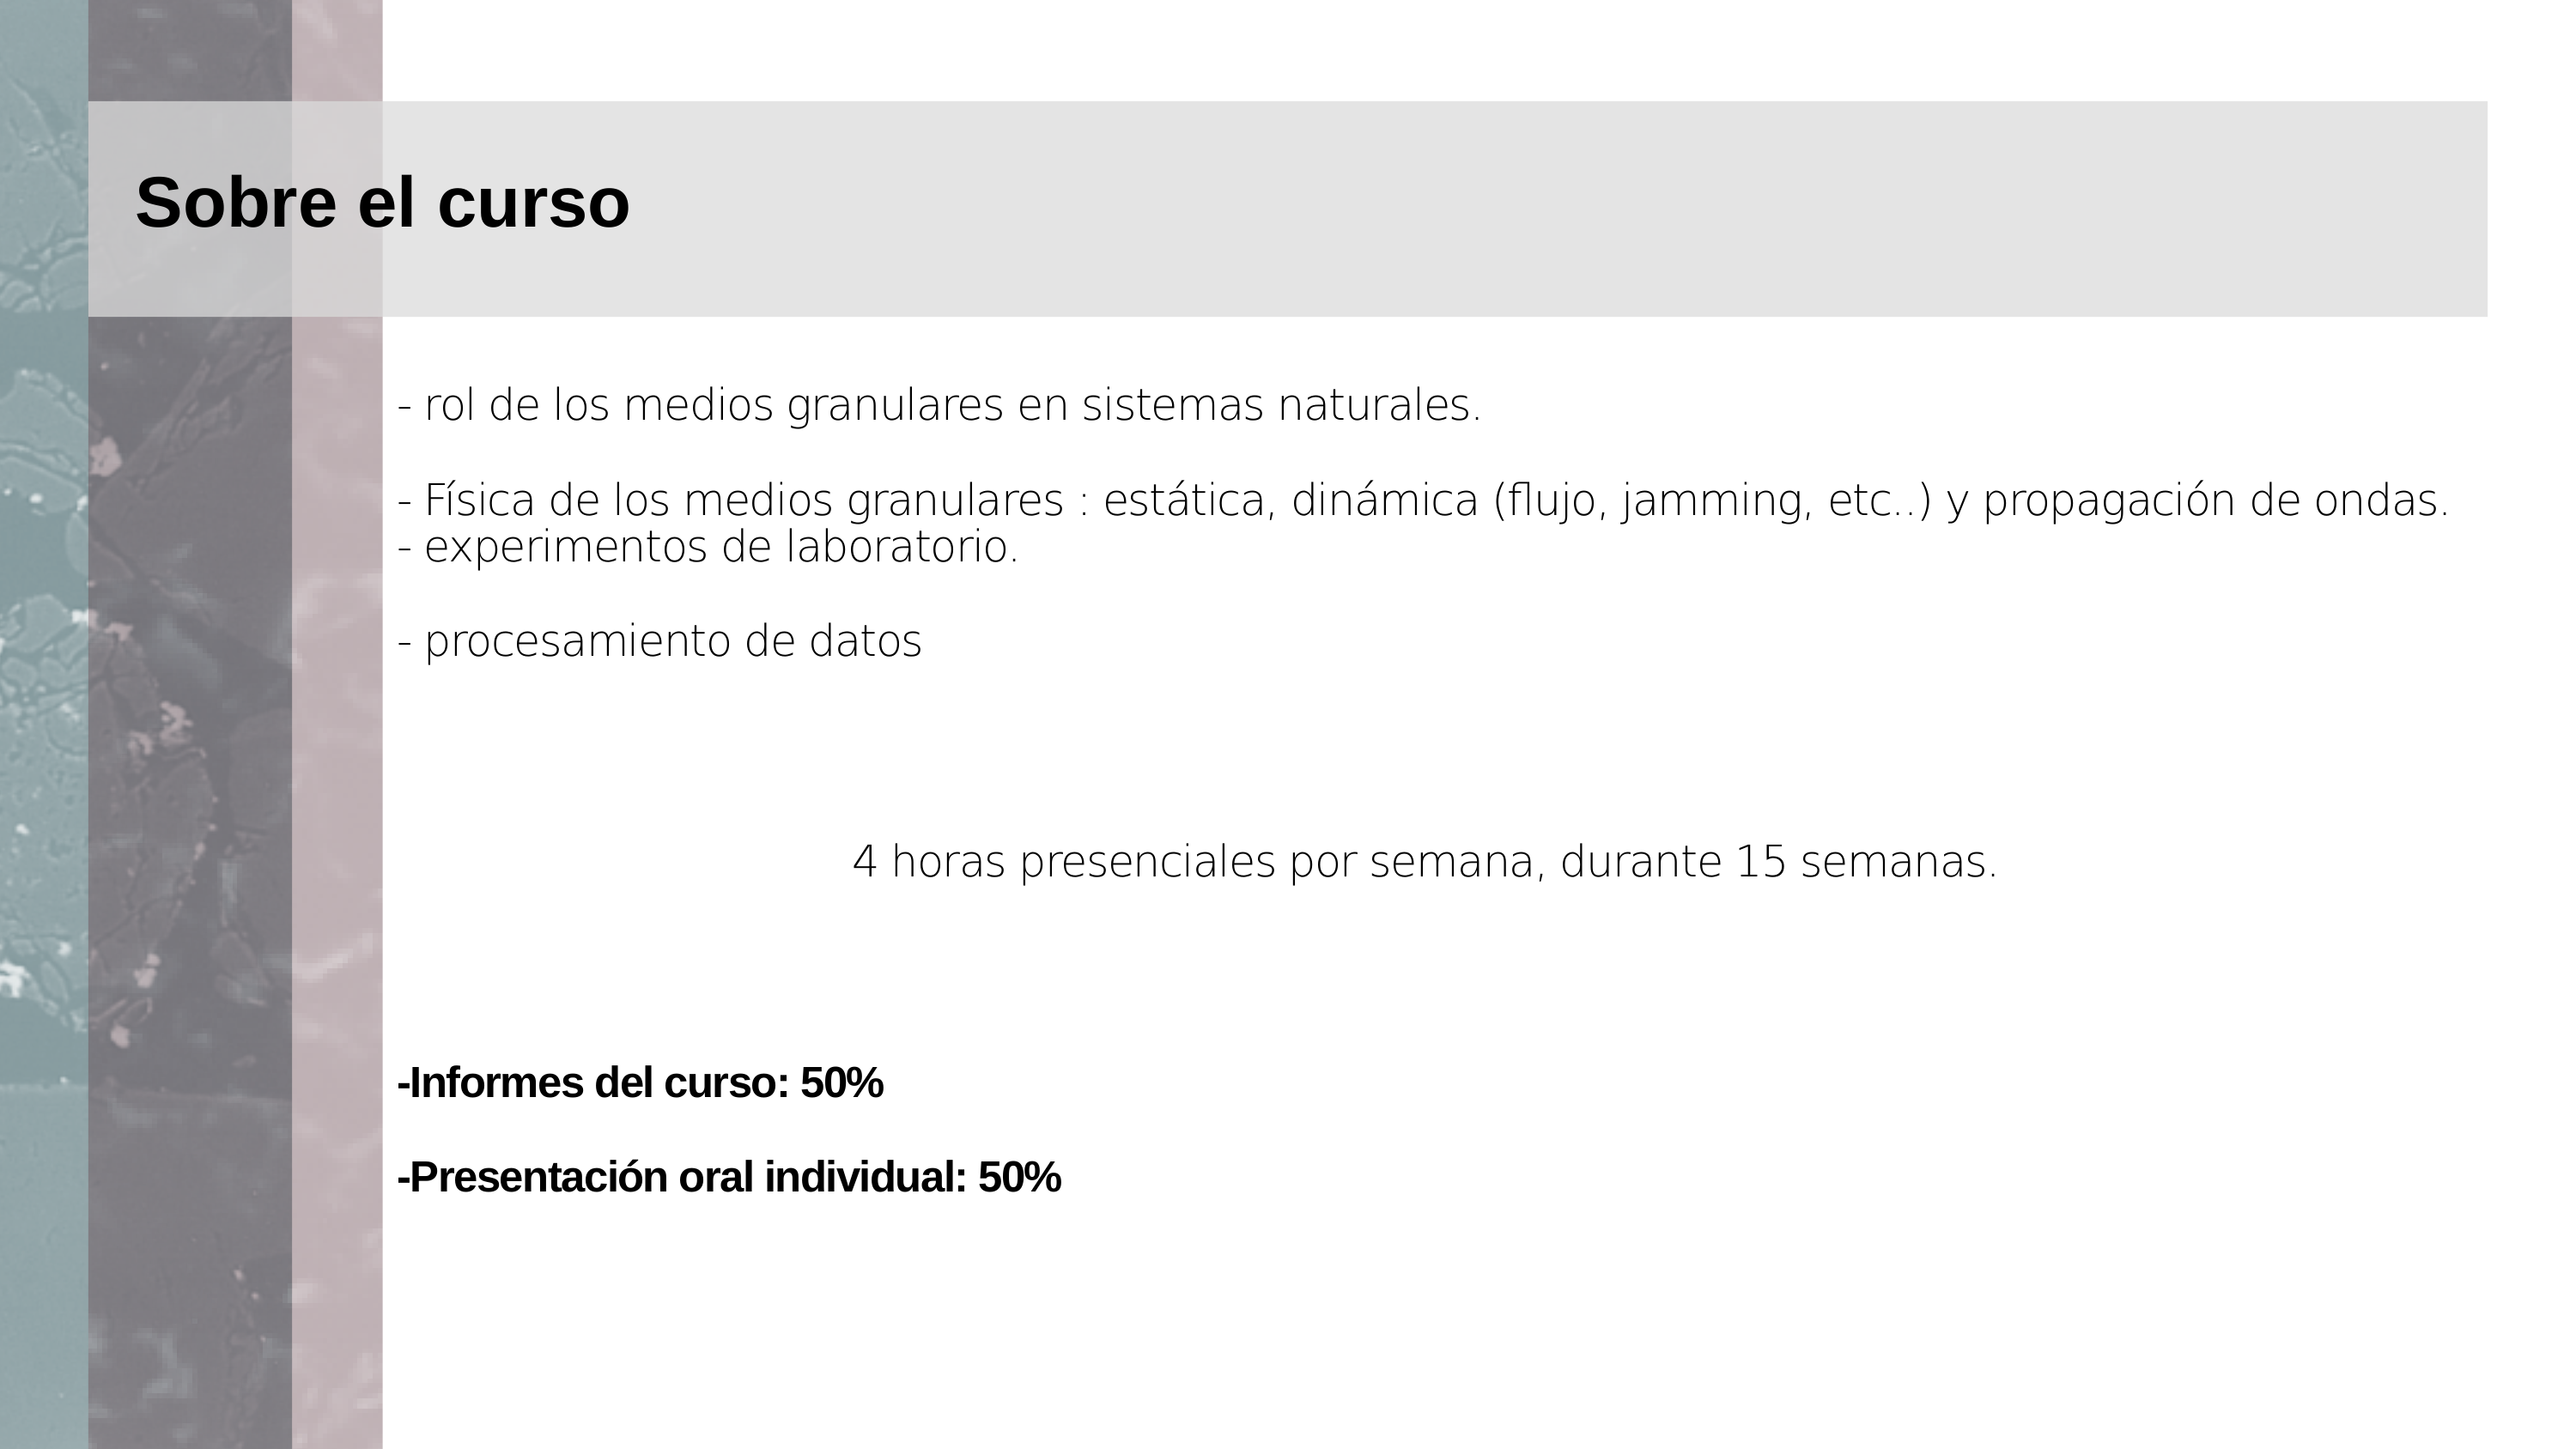

Sobre el curso
- rol de los medios granulares en sistemas naturales.

- Física de los medios granulares : estática, dinámica (flujo, jamming, etc..) y propagación de ondas.
- experimentos de laboratorio.

- procesamiento de datos
4 horas presenciales por semana, durante 15 semanas.
-Informes del curso: 50%

-Presentación oral individual: 50%